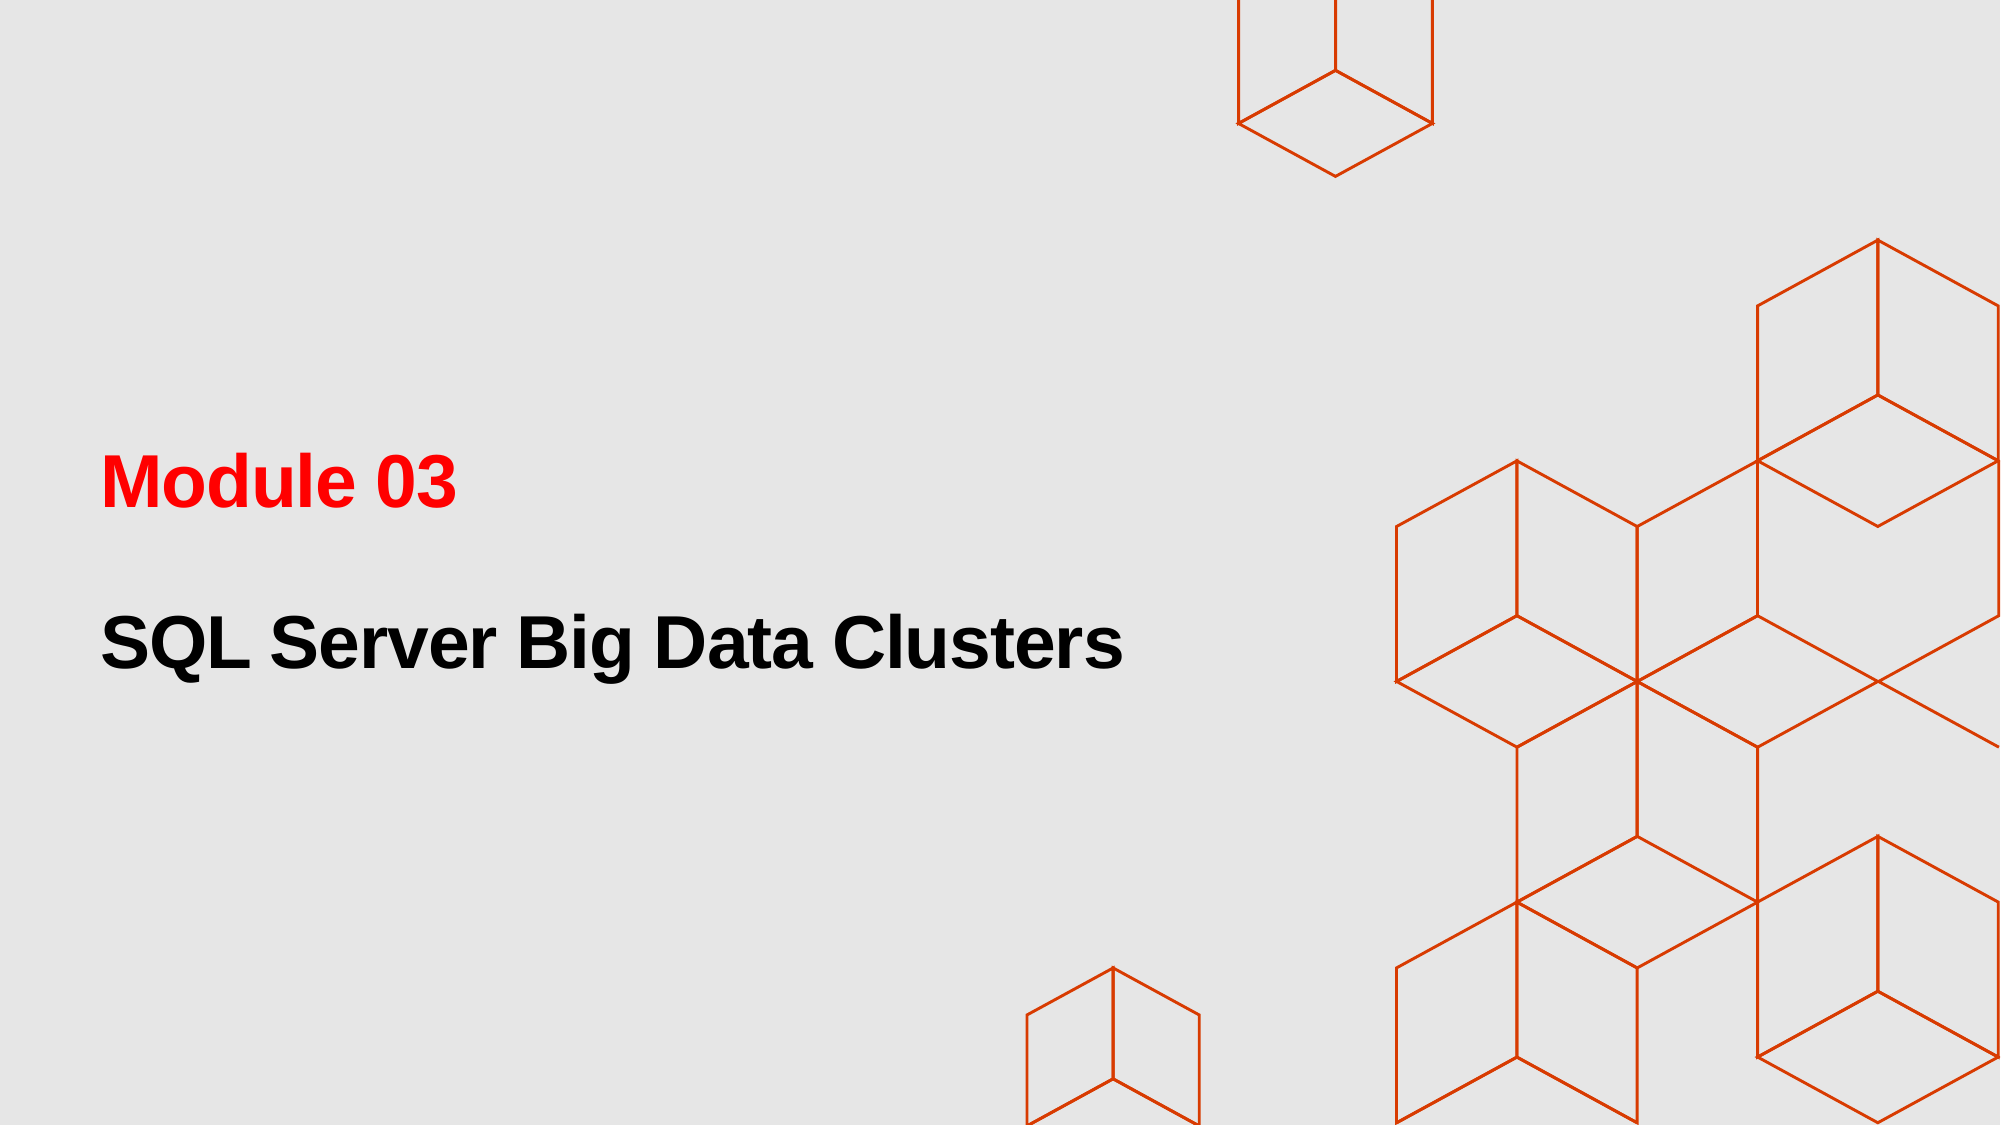

# Module 03 SQL Server Big Data Clusters